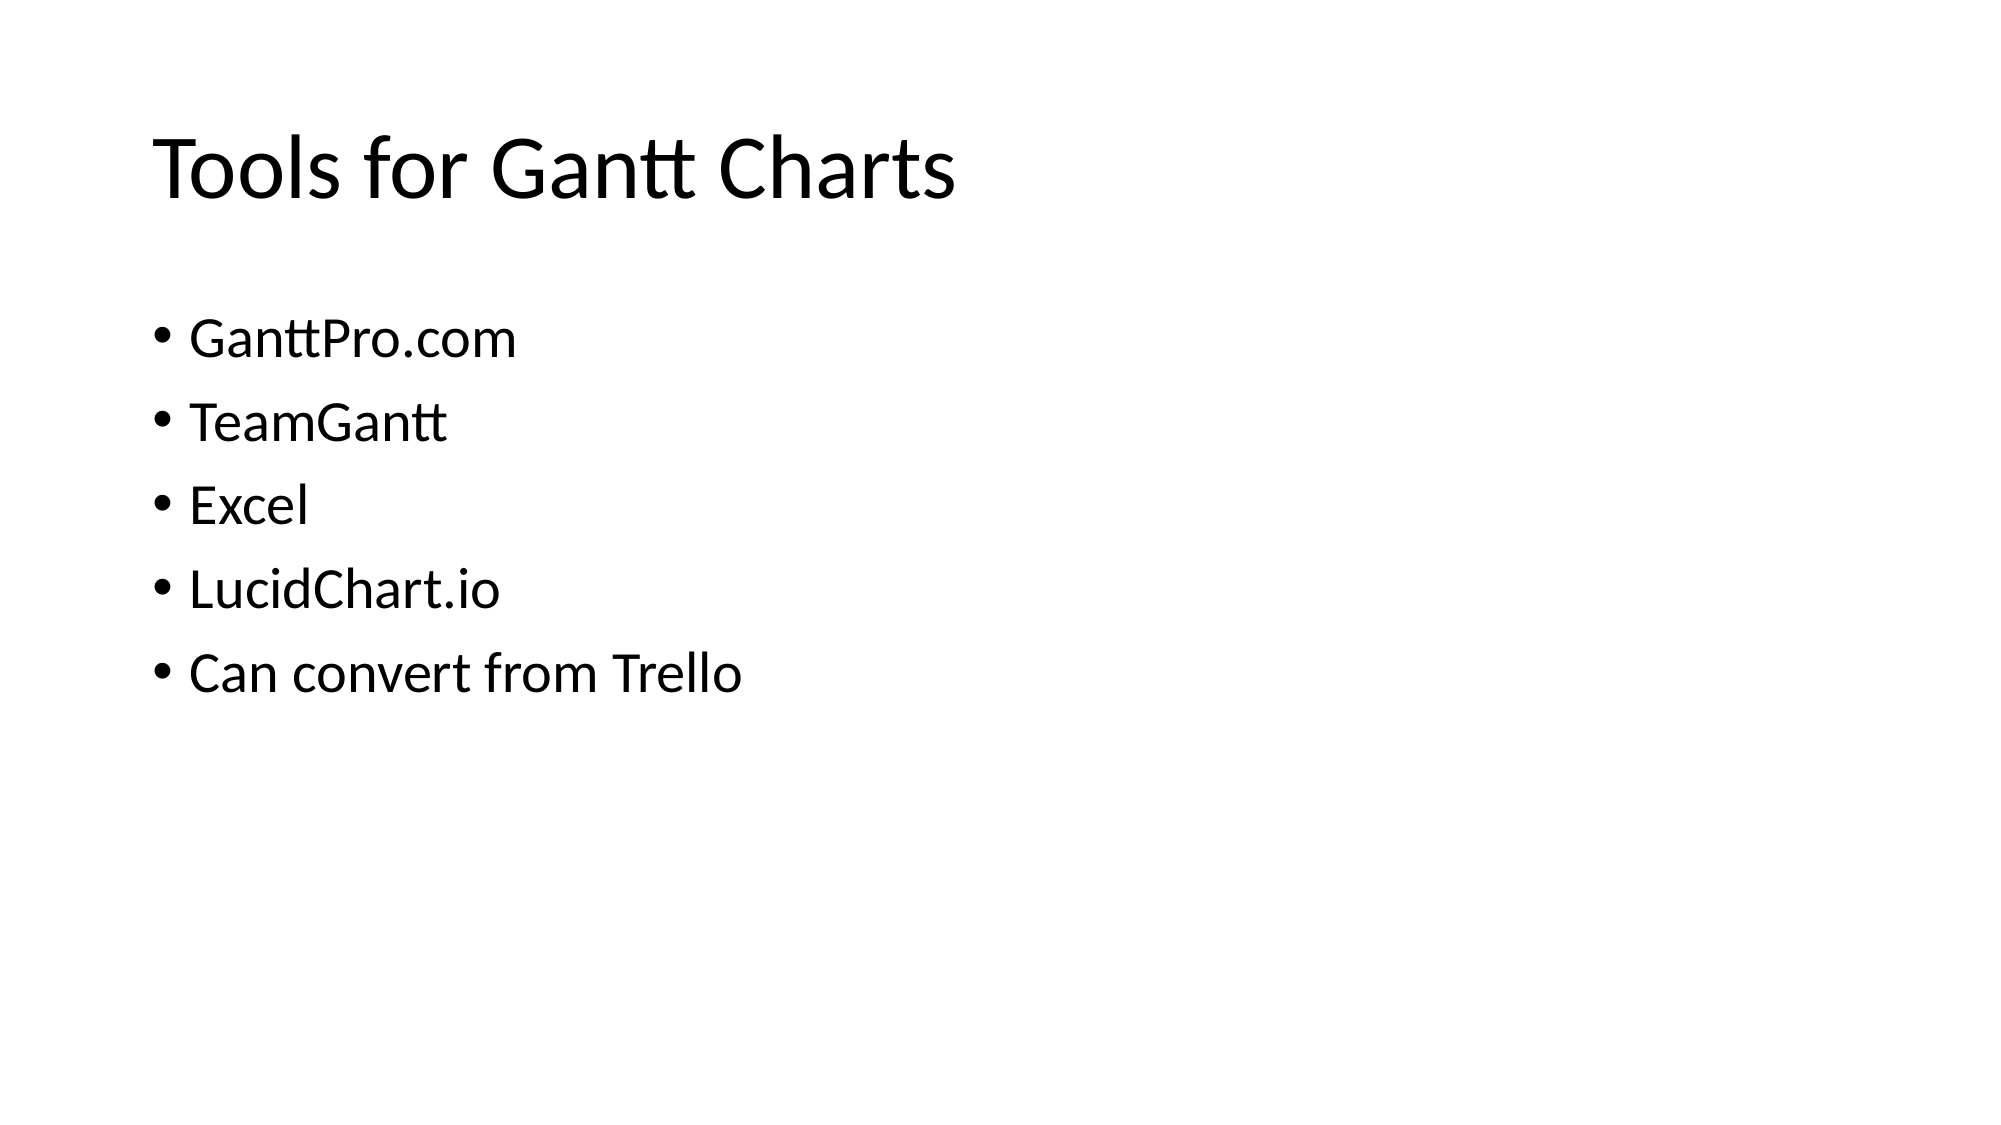

# Tools for Gantt Charts
GanttPro.com
TeamGantt
Excel
LucidChart.io
Can convert from Trello